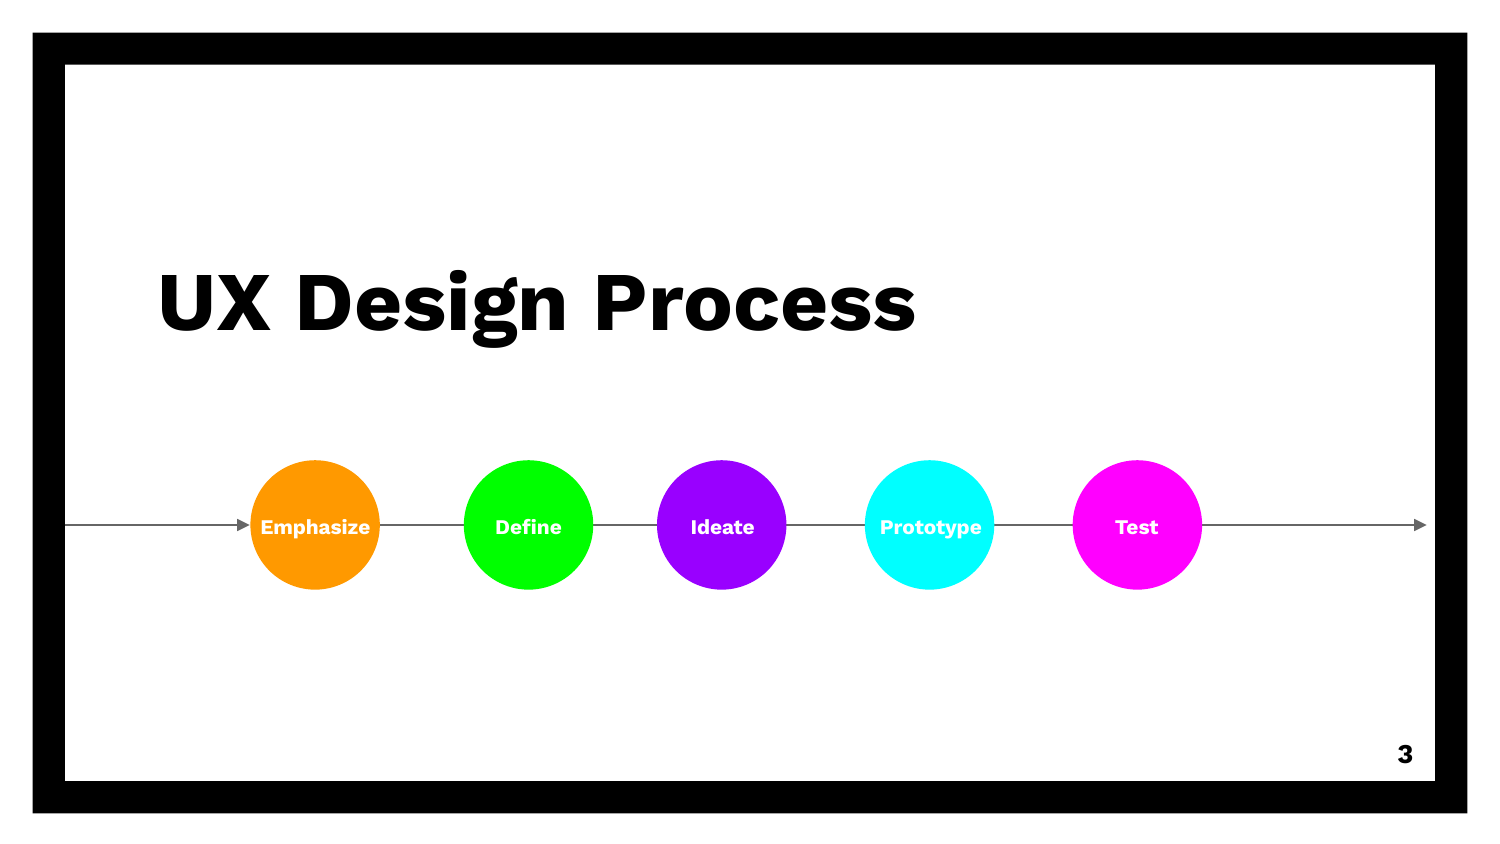

# UX Design Process

Emphasize
Define
Ideate
Prototype
Test
3